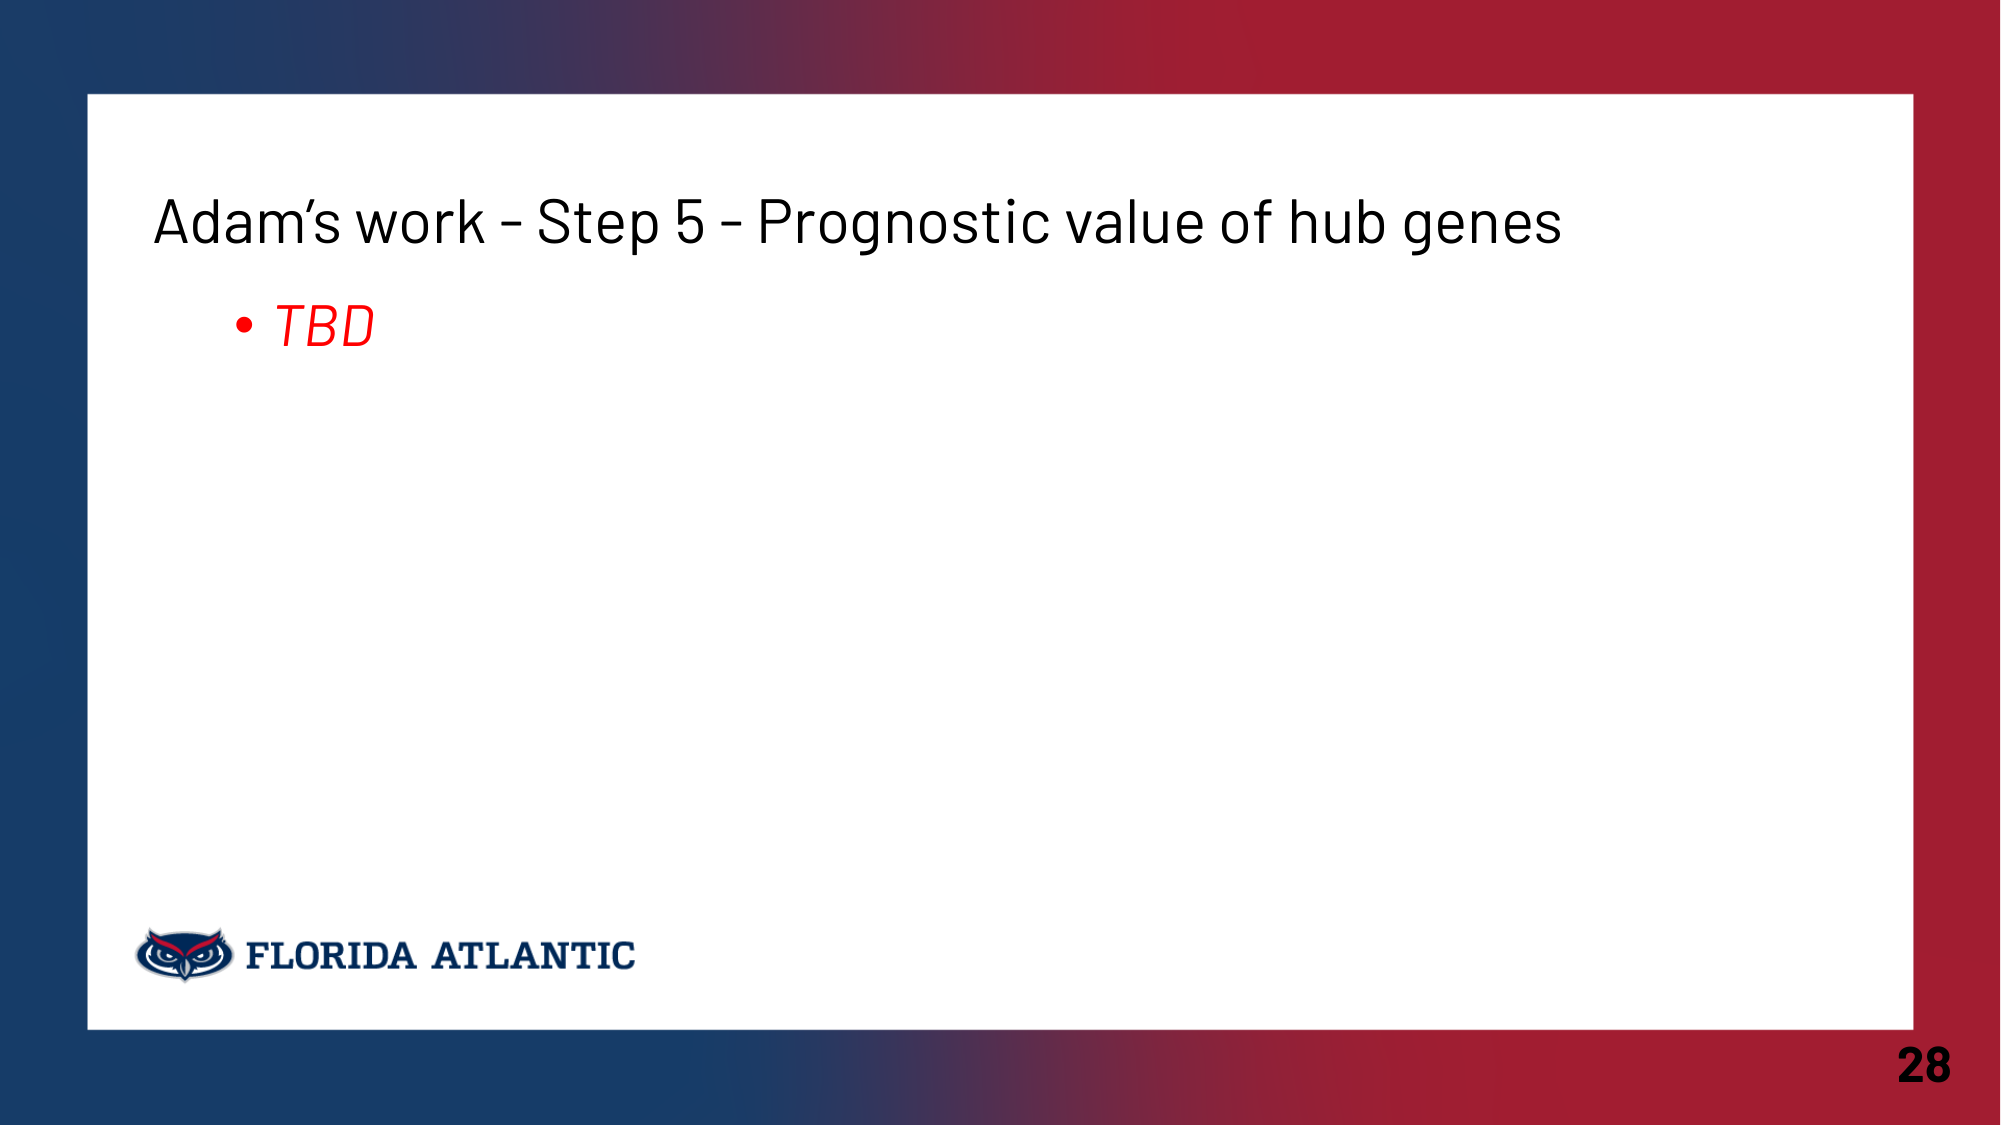

# Adam’s work - Step 5 - Prognostic value of hub genes
TBD
28